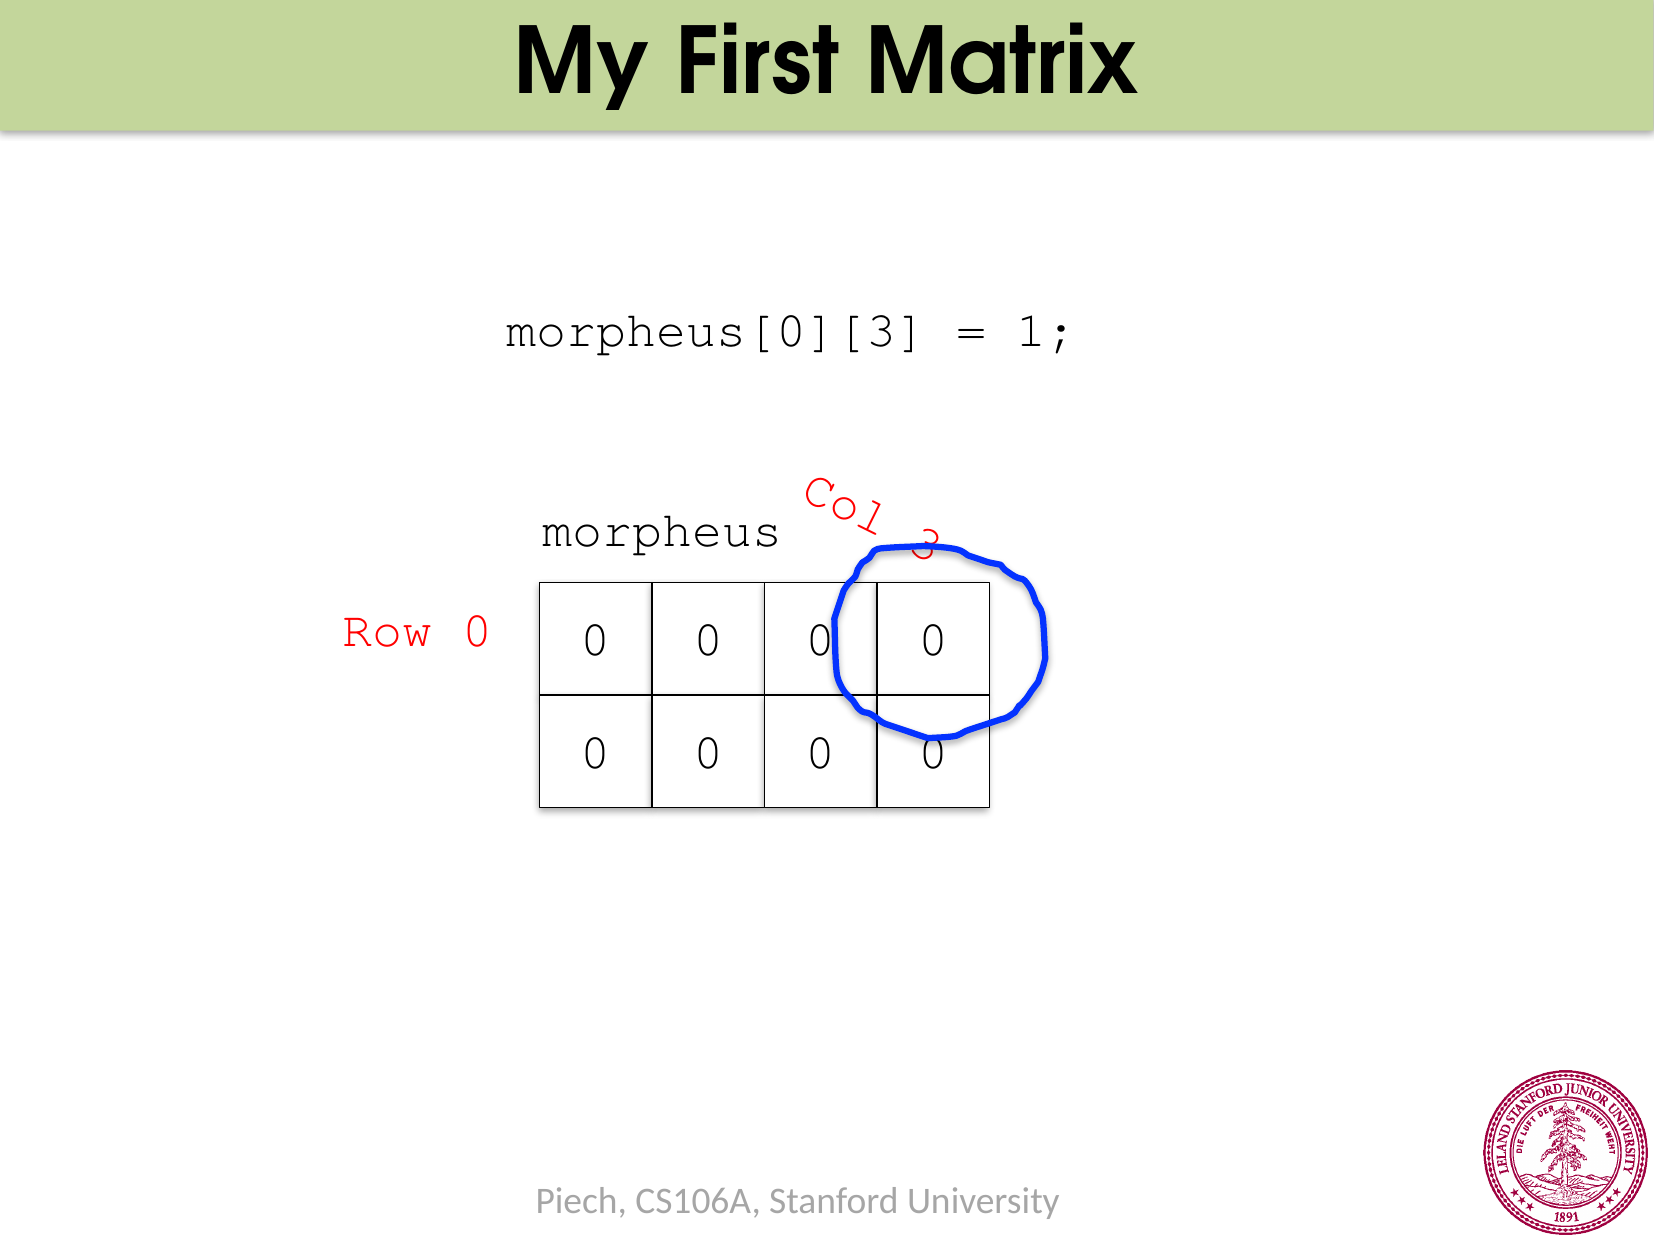

My First Matrix
morpheus[0][3] = 1;
Col 3
morpheus

0
0
0
0
Row 0
0
0
0
0